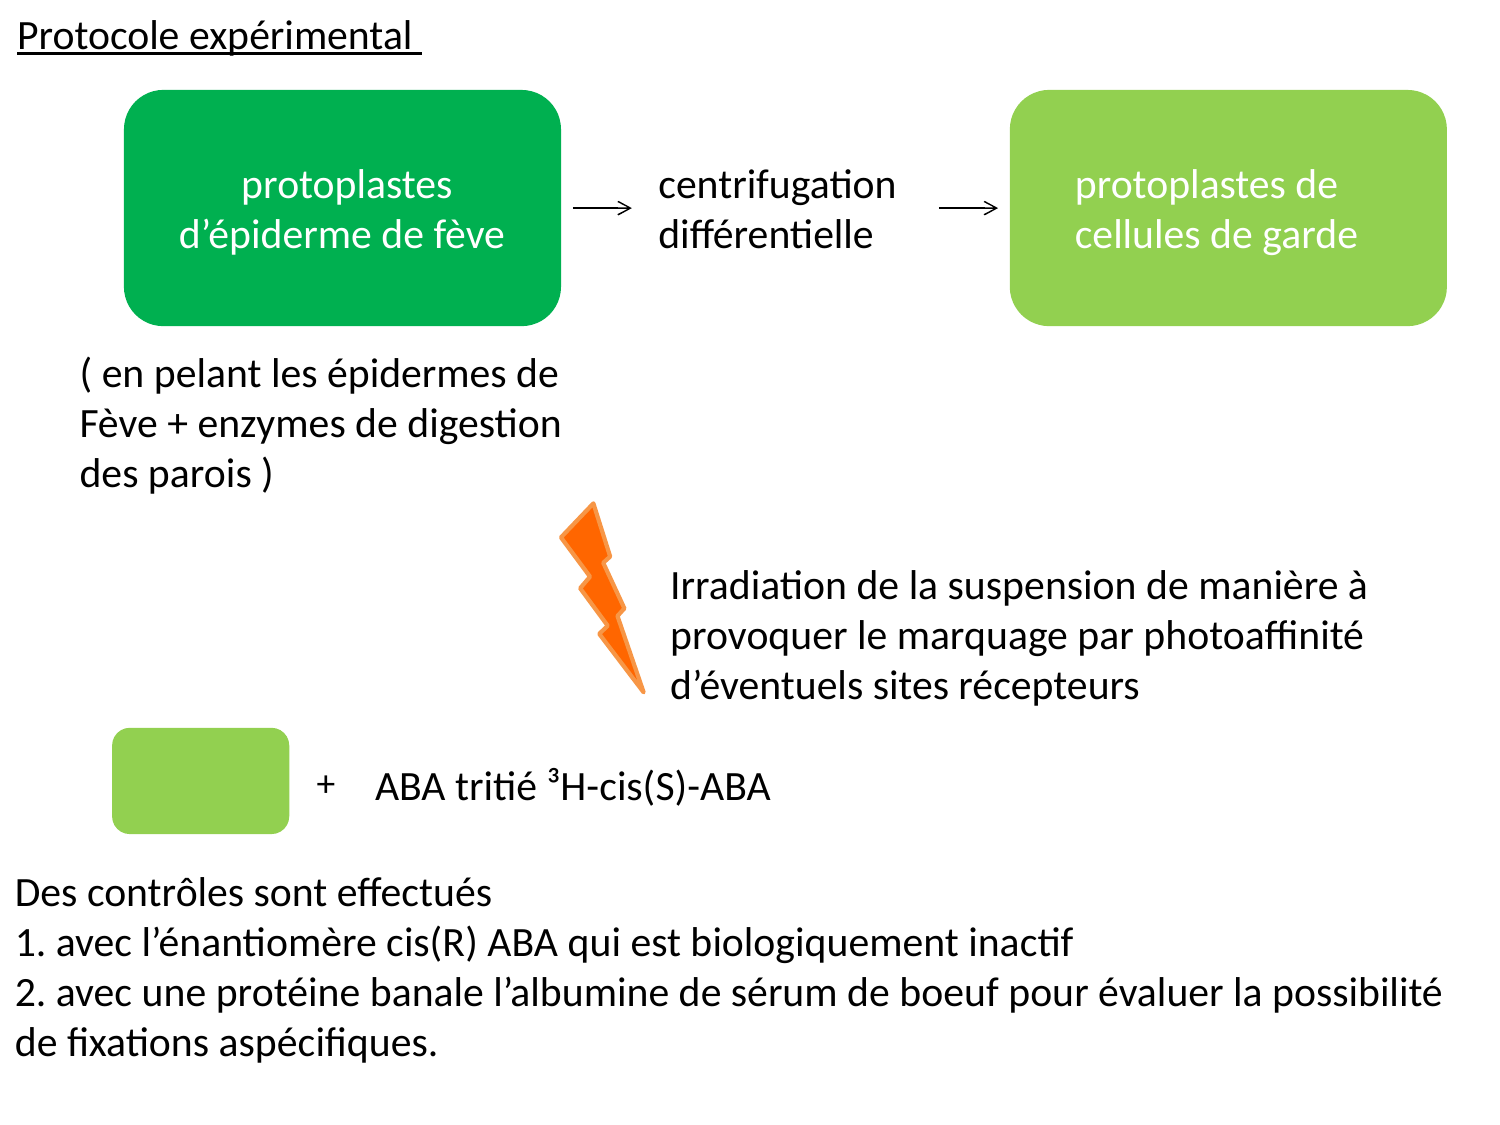

Protocole expérimental

protoplastes d’épiderme de fève

centrifugation différentielle
protoplastes de cellules de garde
( en pelant les épidermes de Fève + enzymes de digestion des parois )

Irradiation de la suspension de manière à provoquer le marquage par photoaffinité d’éventuels sites récepteurs

+
ABA tritié ³H-cis(S)-ABA
Des contrôles sont effectués
1. avec l’énantiomère cis(R) ABA qui est biologiquement inactif
2. avec une protéine banale l’albumine de sérum de boeuf pour évaluer la possibilité de fixations aspécifiques.